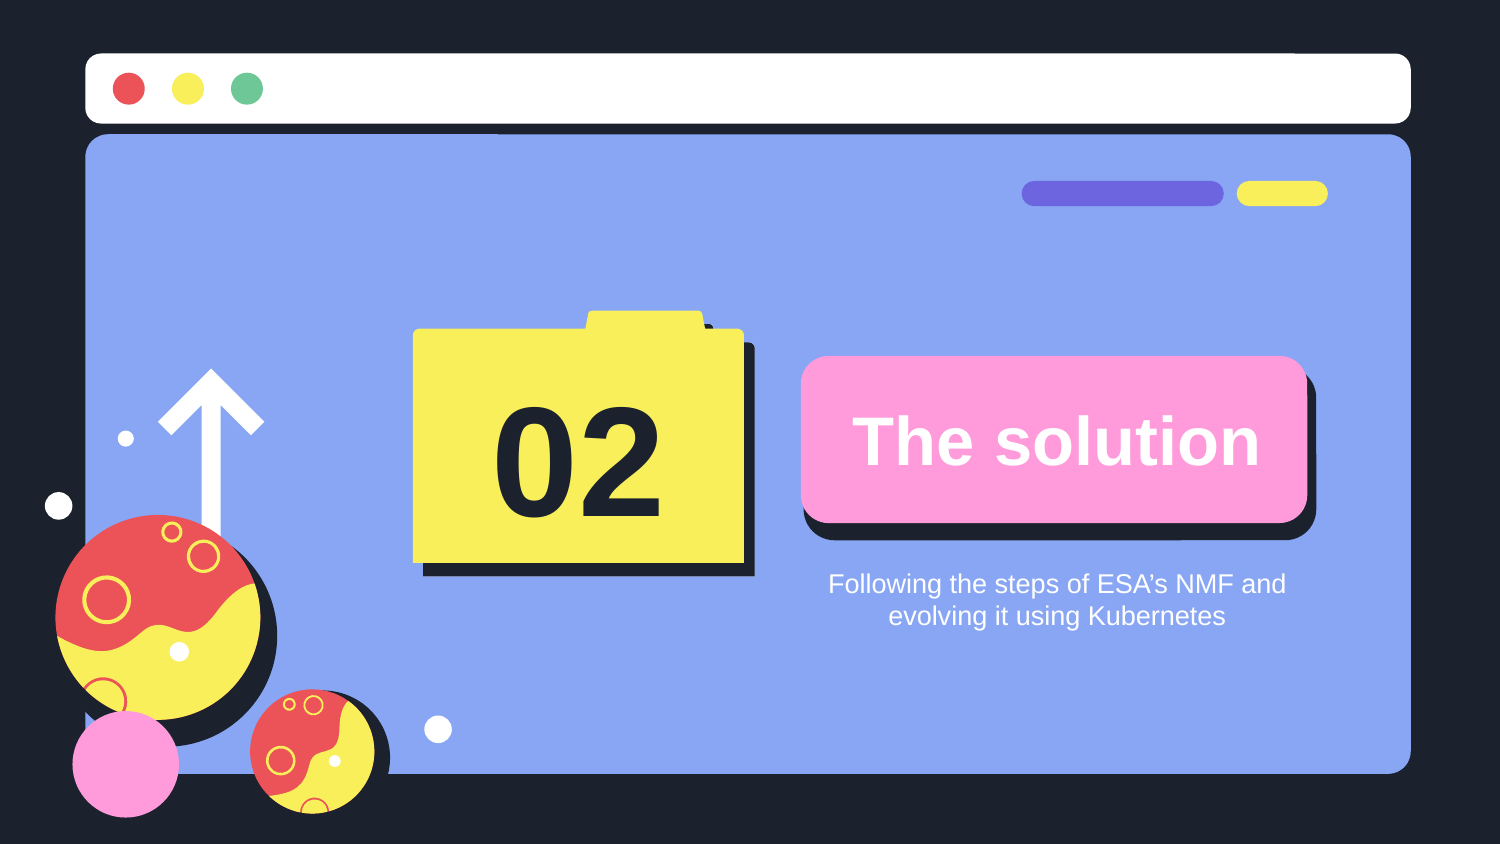

# The solution
02

Following the steps of ESA’s NMF and evolving it using Kubernetes